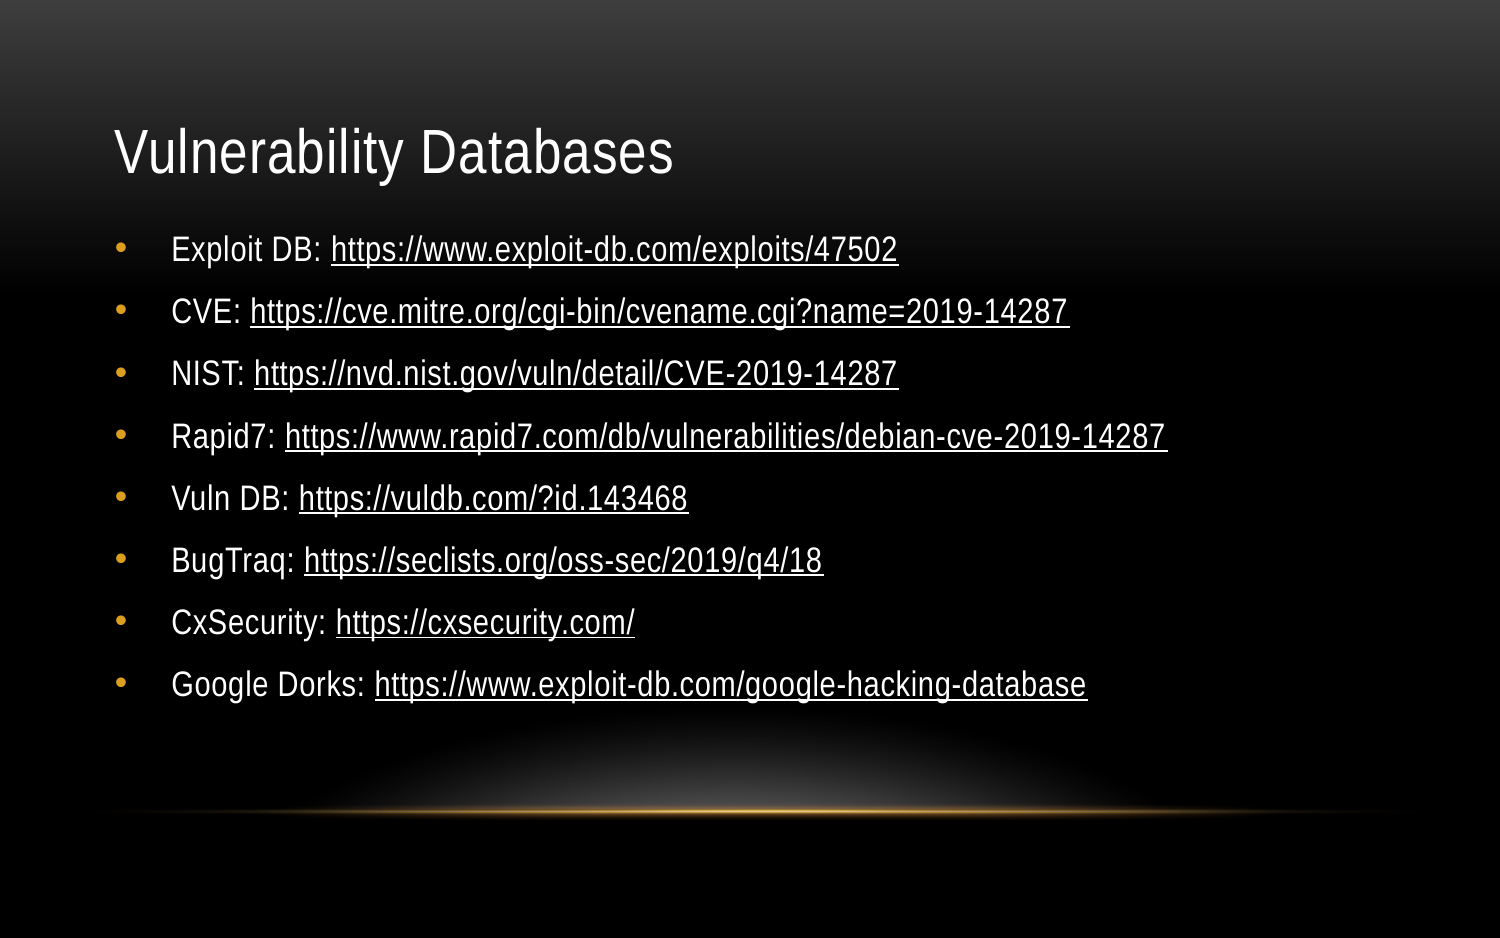

# Vulnerability Databases
Exploit DB: https://www.exploit-db.com/exploits/47502
CVE: https://cve.mitre.org/cgi-bin/cvename.cgi?name=2019-14287
NIST: https://nvd.nist.gov/vuln/detail/CVE-2019-14287
Rapid7: https://www.rapid7.com/db/vulnerabilities/debian-cve-2019-14287
Vuln DB: https://vuldb.com/?id.143468
BugTraq: https://seclists.org/oss-sec/2019/q4/18
CxSecurity: https://cxsecurity.com/
Google Dorks: https://www.exploit-db.com/google-hacking-database